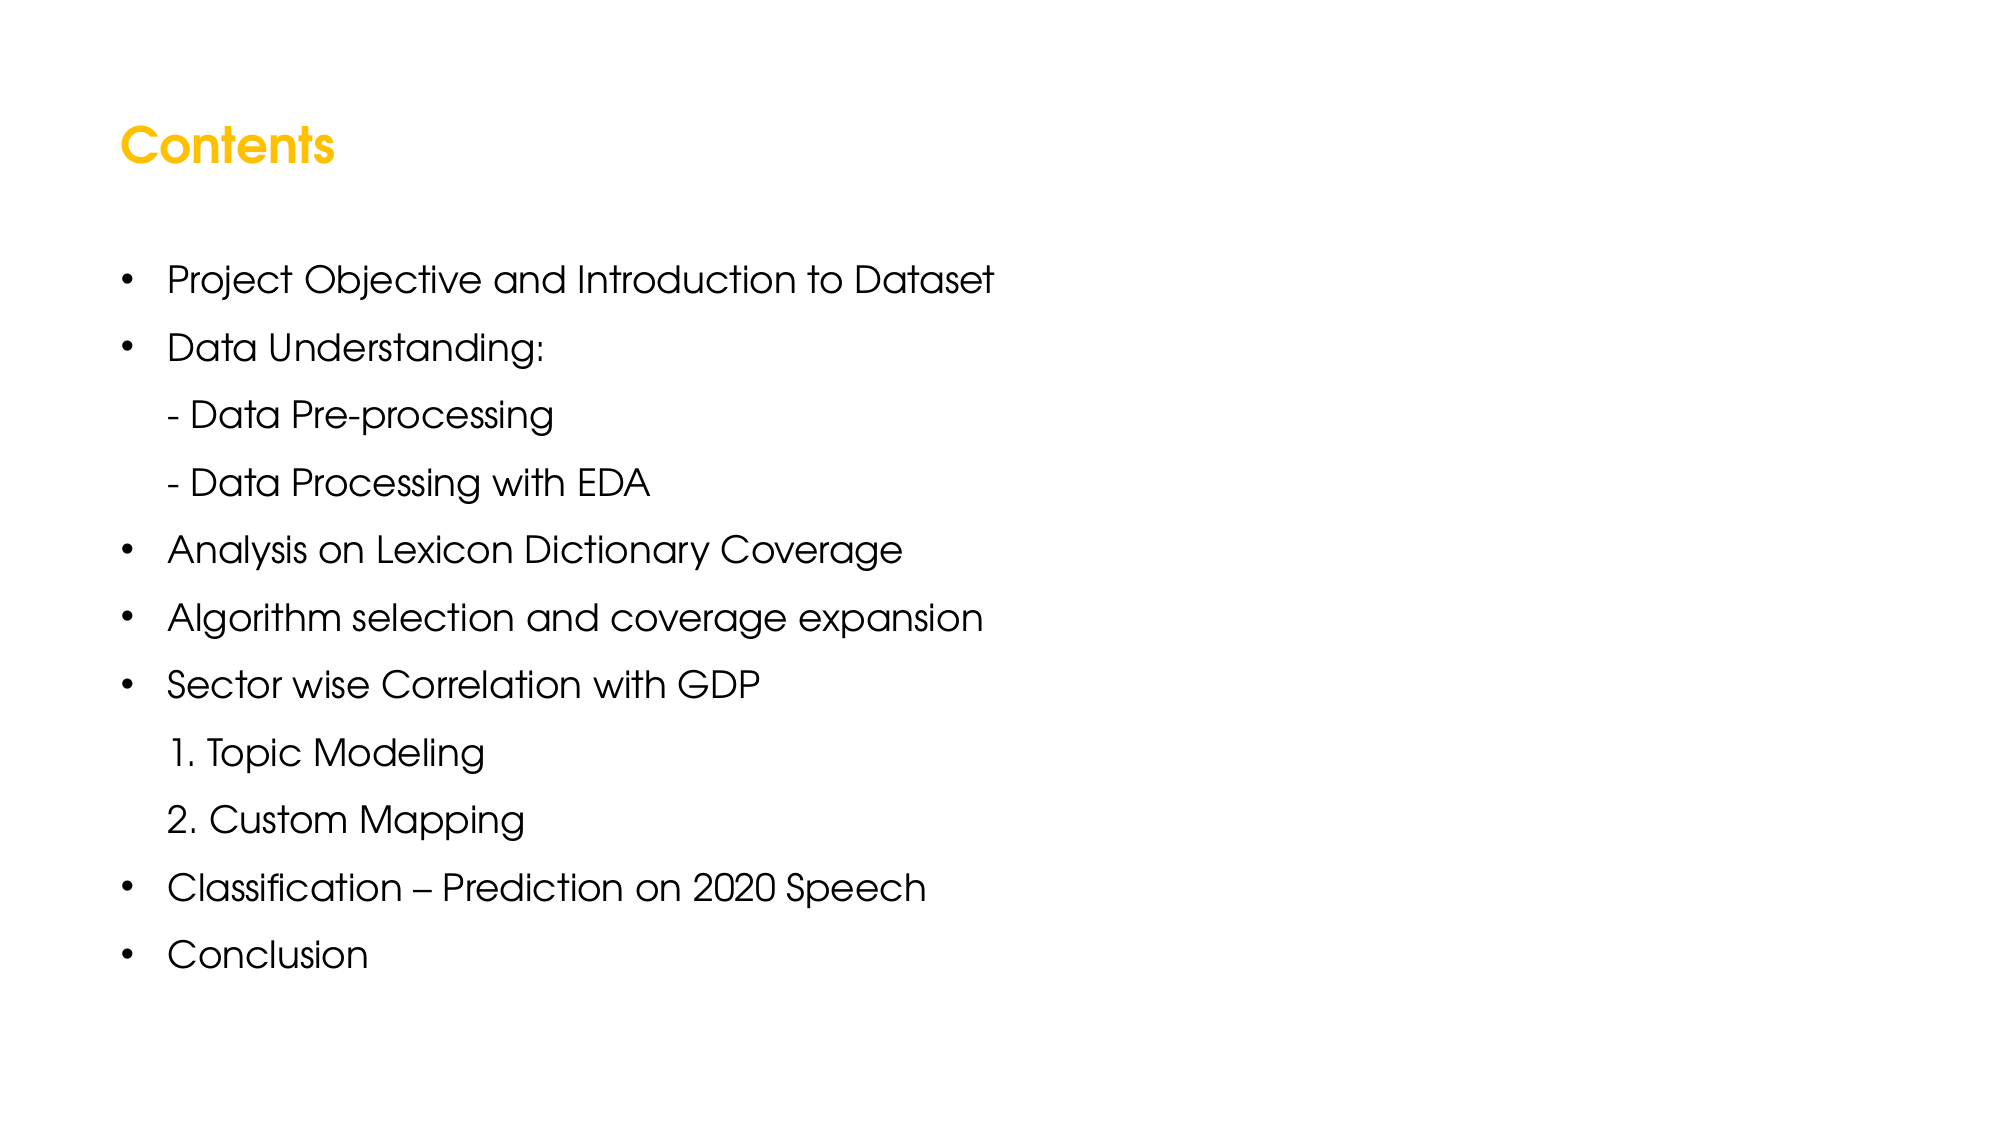

Contents
Project Objective and Introduction to Dataset
Data Understanding:
- Data Pre-processing
- Data Processing with EDA
Analysis on Lexicon Dictionary Coverage
Algorithm selection and coverage expansion
Sector wise Correlation with GDP
1. Topic Modeling
2. Custom Mapping
Classification – Prediction on 2020 Speech
Conclusion